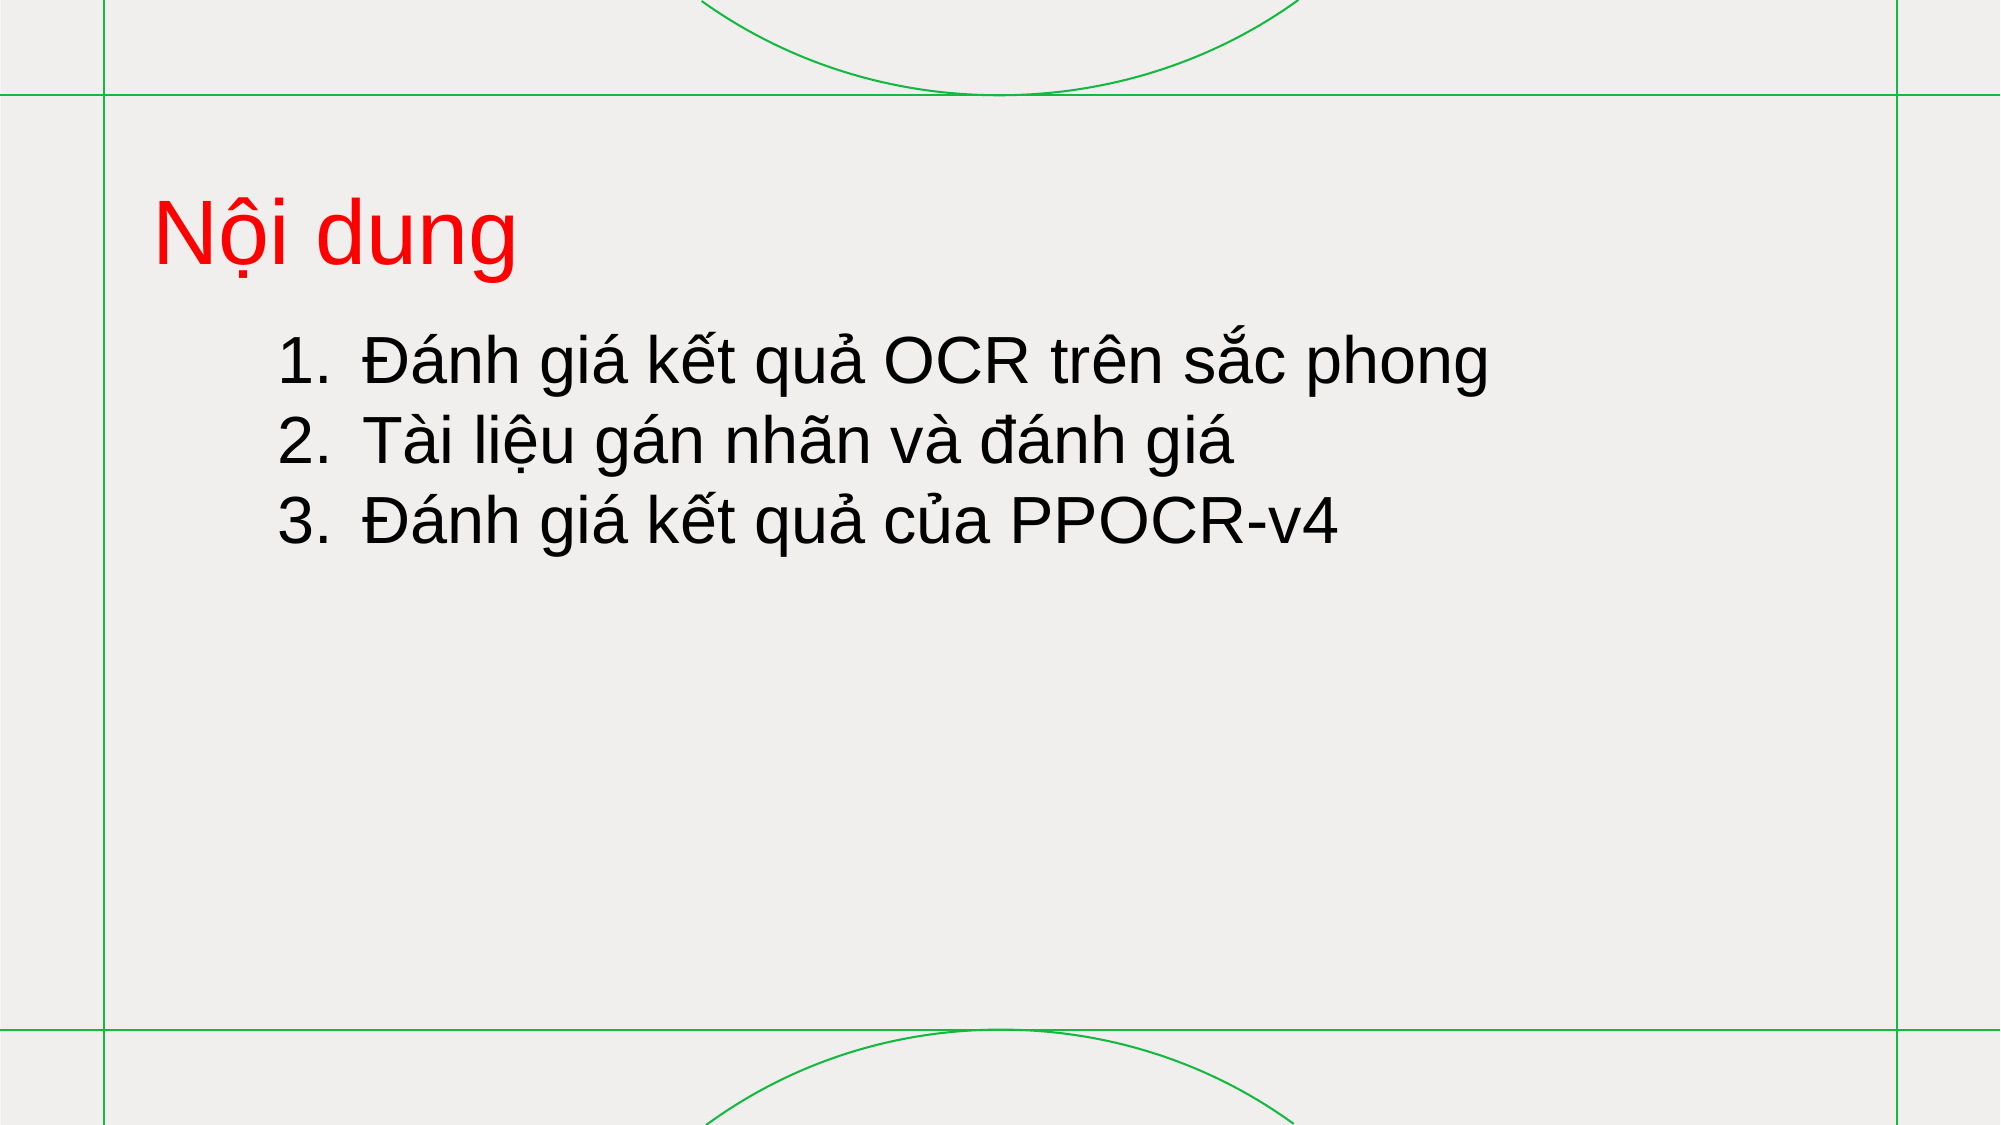

# Nội dung
Đánh giá kết quả OCR trên sắc phong
Tài liệu gán nhãn và đánh giá
Đánh giá kết quả của PPOCR-v4